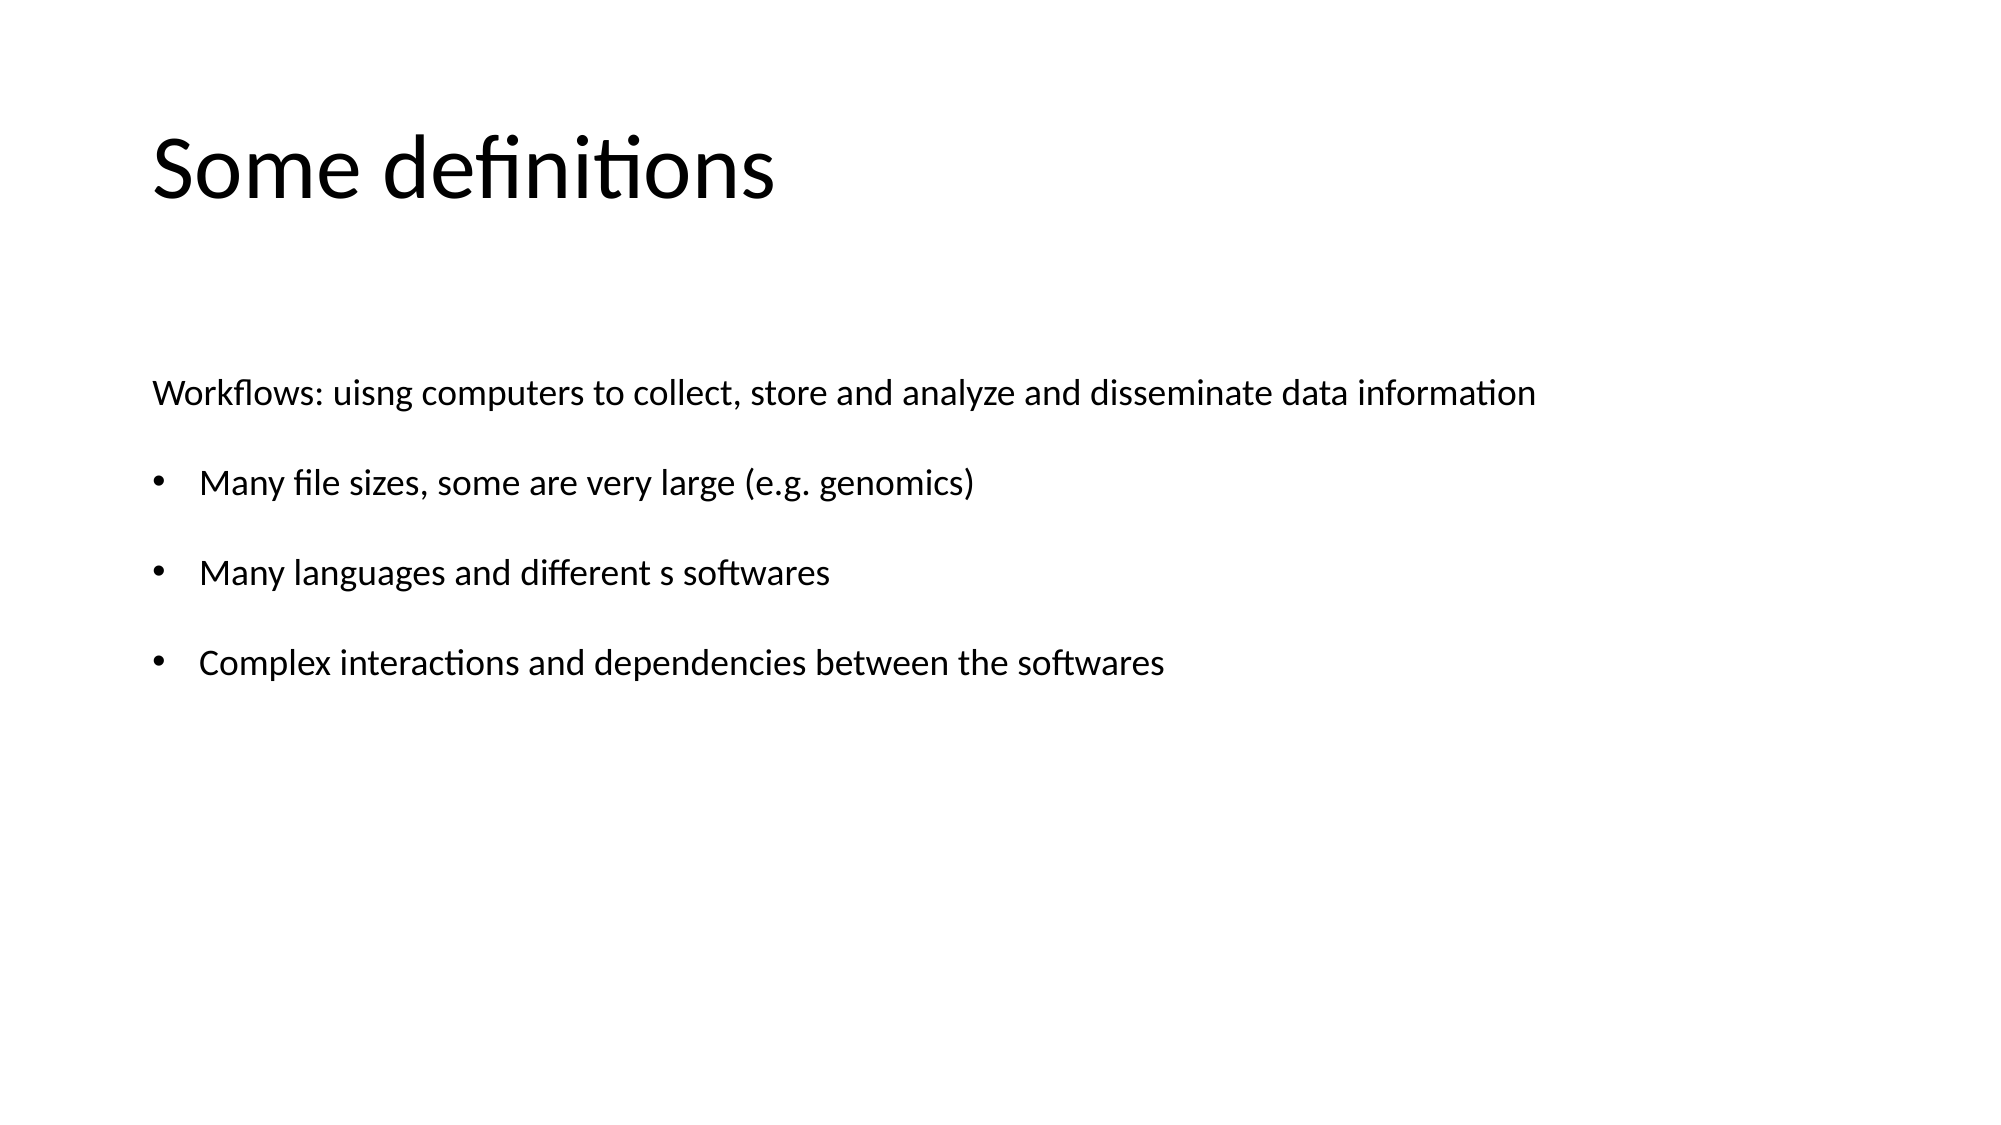

# Some definitions
Workflows: uisng computers to collect, store and analyze and disseminate data information

Many file sizes, some are very large (e.g. genomics)

Many languages and different s softwares

Complex interactions and dependencies between the softwares